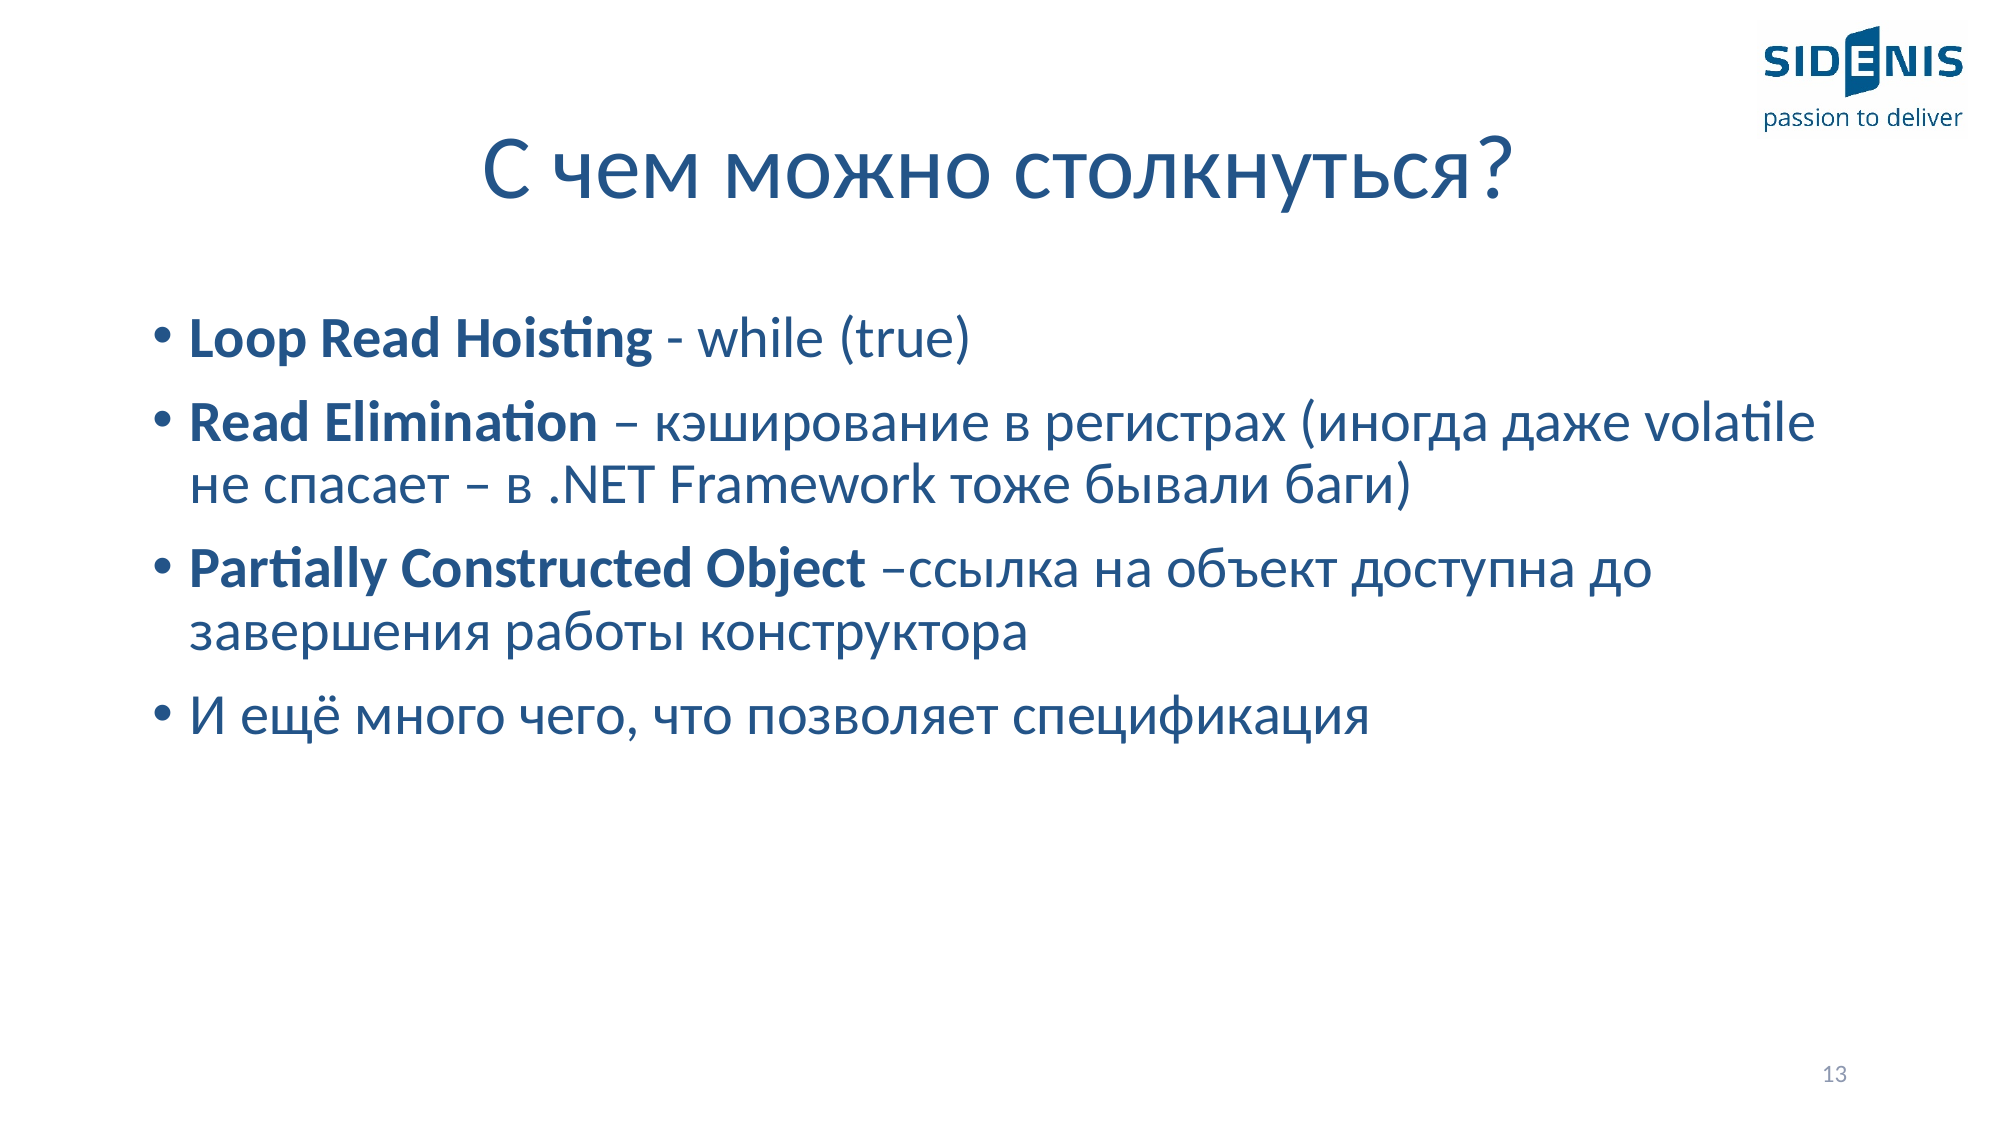

# С чем можно столкнуться?
Loop Read Hoisting - while (true)
Read Elimination – кэширование в регистрах (иногда даже volatile не спасает – в .NET Framework тоже бывали баги)
Partially Constructed Object –ссылка на объект доступна до завершения работы конструктора
И ещё много чего, что позволяет спецификация

13